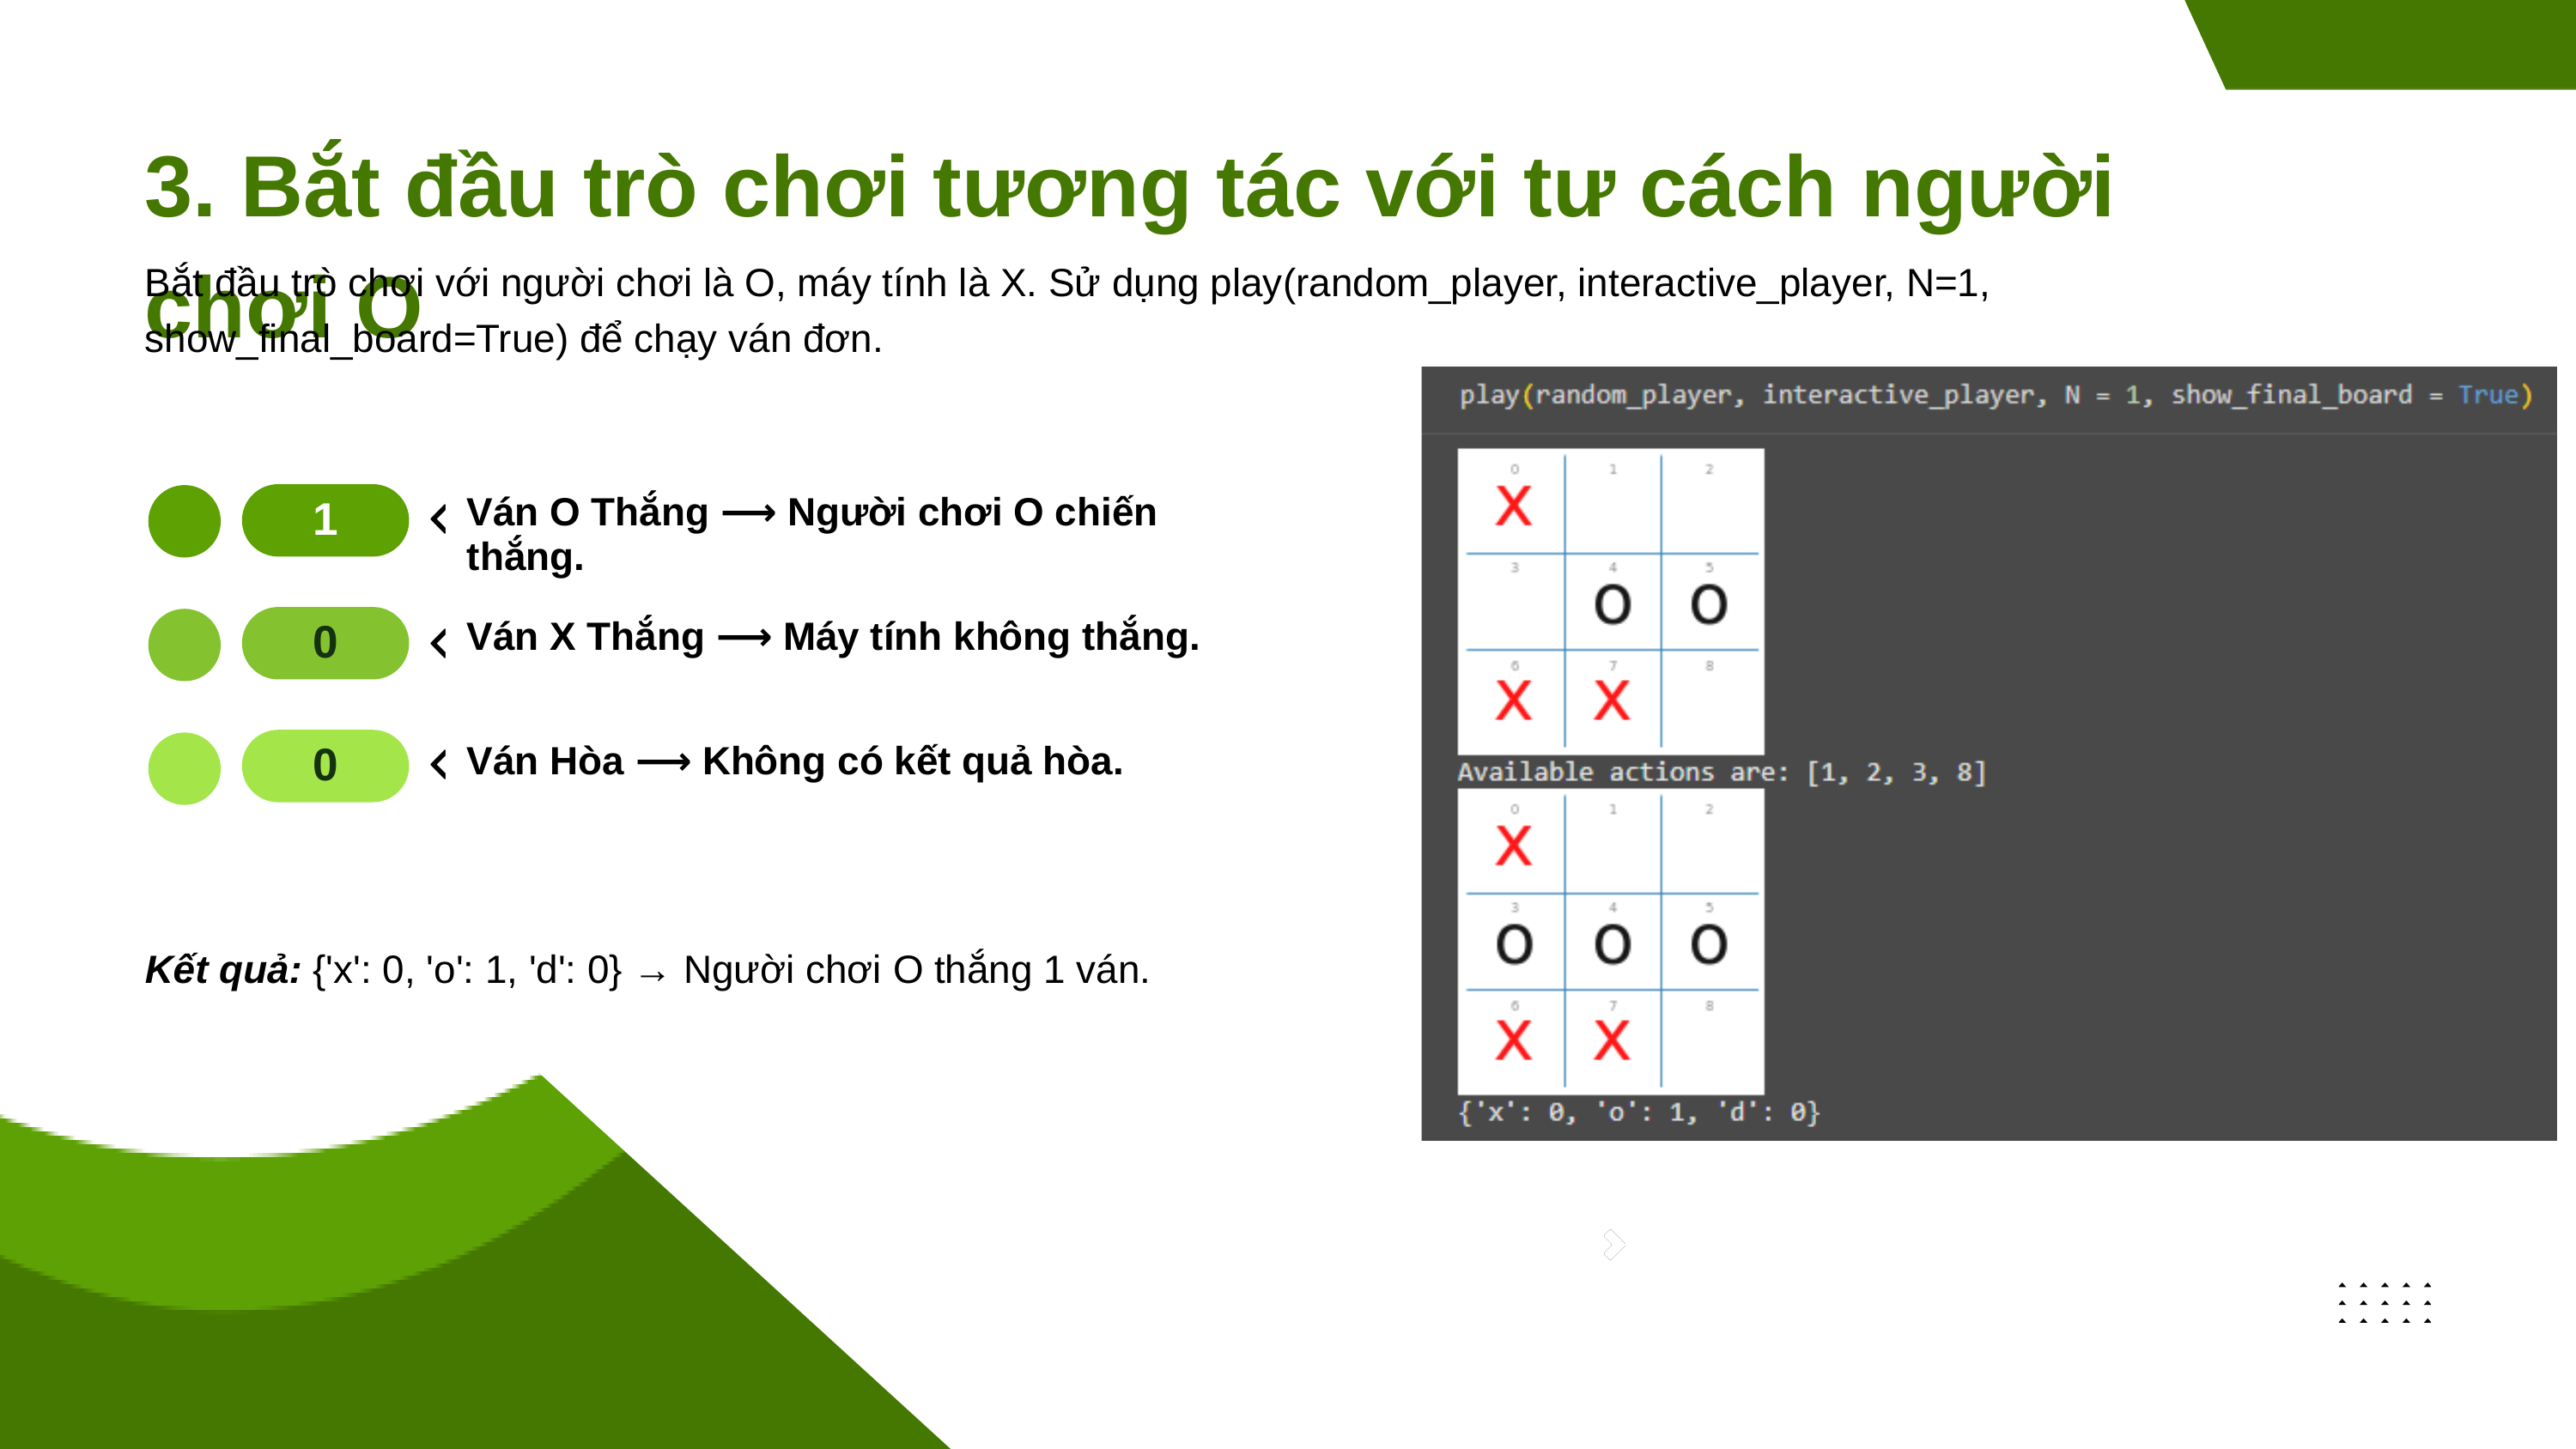

3. Bắt đầu trò chơi tương tác với tư cách người chơi O
Bắt đầu trò chơi với người chơi là O, máy tính là X. Sử dụng play(random_player, interactive_player, N=1, show_final_board=True) để chạy ván đơn.

Ván O Thắng ⟶ Người chơi O chiến thắng.
1

Ván X Thắng ⟶ Máy tính không thắng.
0

0
Ván Hòa ⟶ Không có kết quả hòa.

Kết quả: {'x': 0, 'o': 1, 'd': 0} → Người chơi O thắng 1 ván.